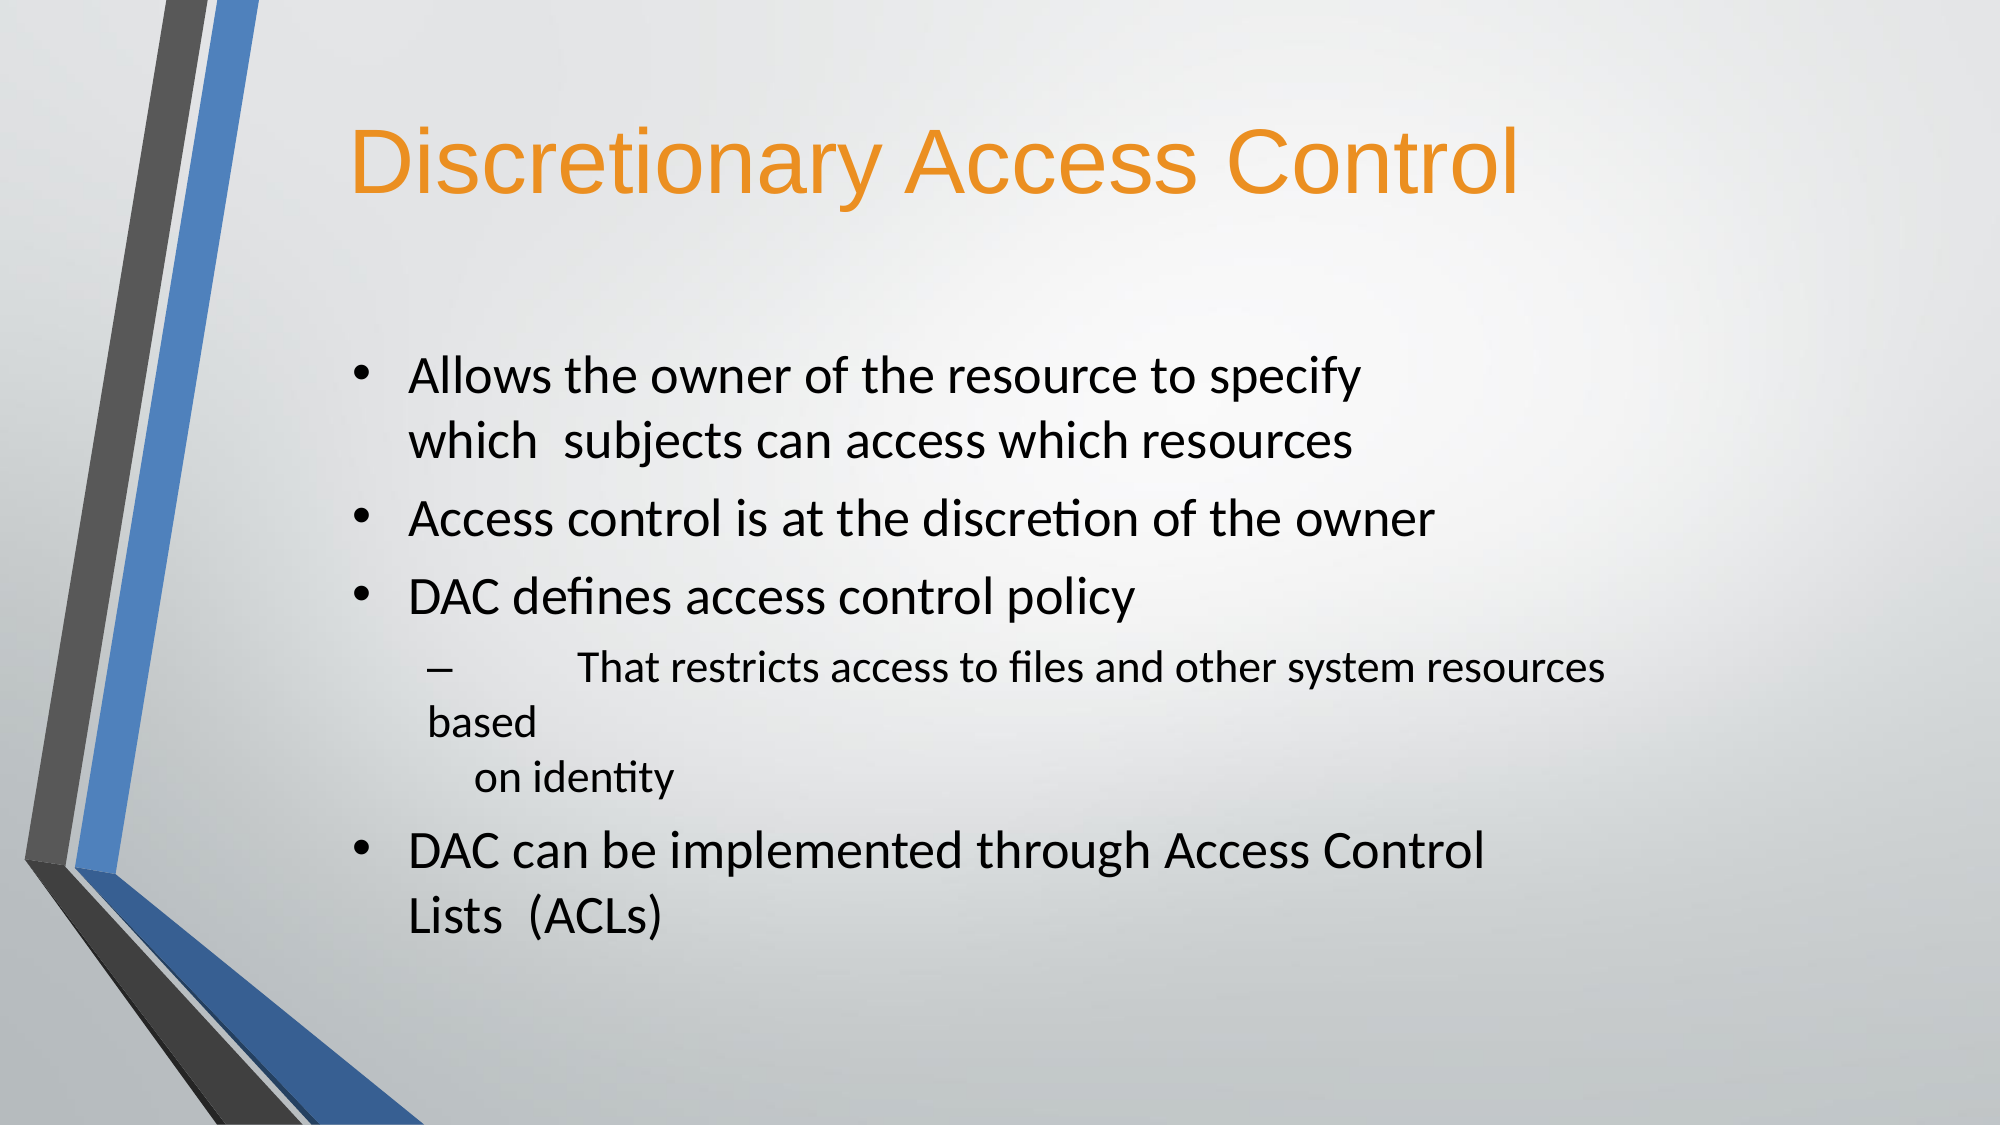

# Discretionary Access Control
Allows the owner of the resource to specify which  subjects can access which resources
Access control is at the discretion of the owner
DAC defines access control policy
–	That restricts access to files and other system resources based
on identity
DAC can be implemented through Access Control Lists  (ACLs)